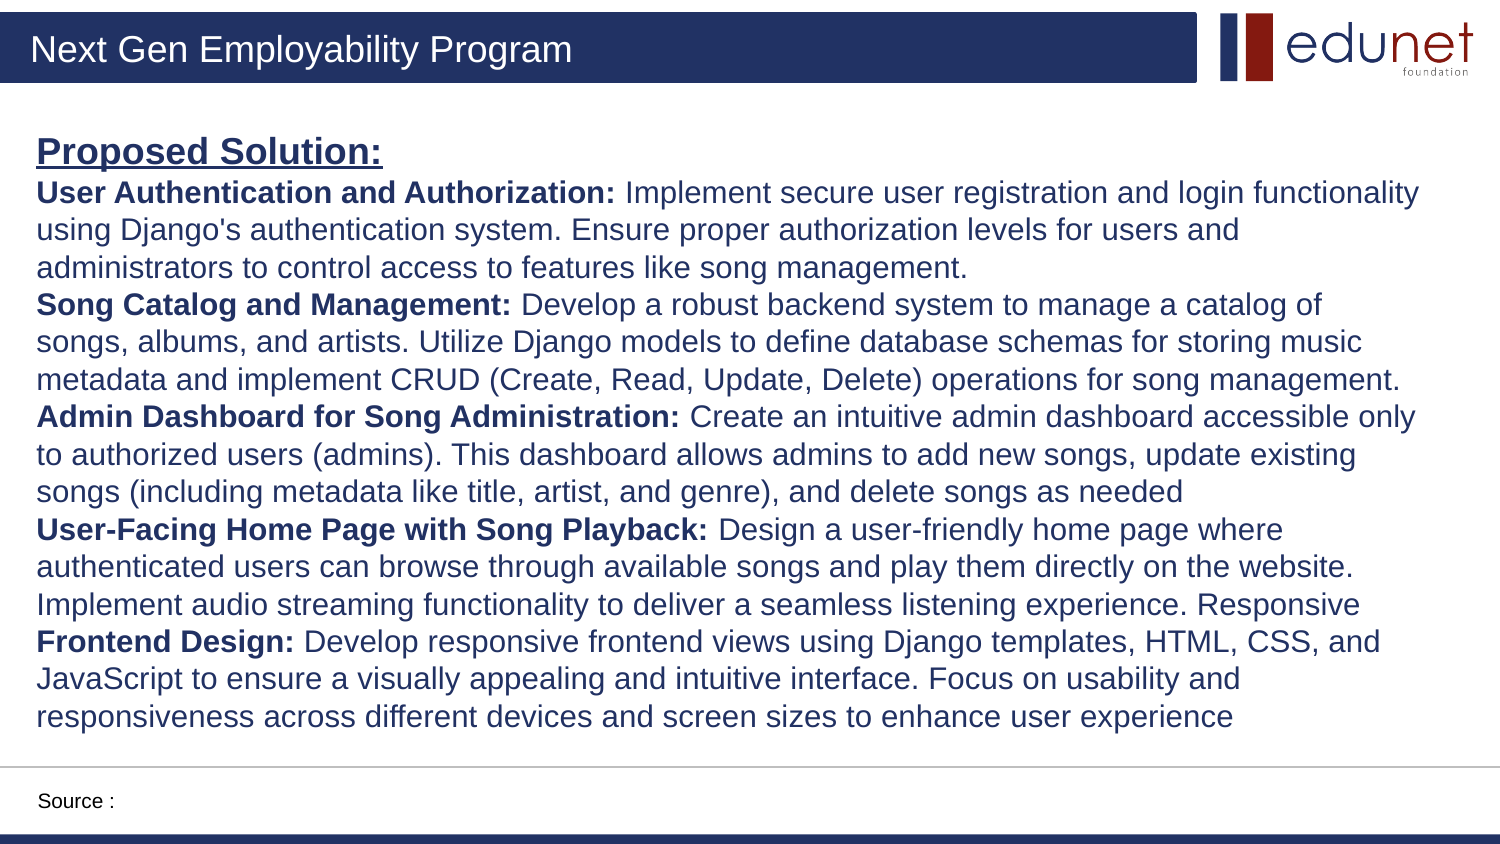

# Proposed Solution:
User Authentication and Authorization: Implement secure user registration and login functionality using Django's authentication system. Ensure proper authorization levels for users and administrators to control access to features like song management.
Song Catalog and Management: Develop a robust backend system to manage a catalog of songs, albums, and artists. Utilize Django models to define database schemas for storing music metadata and implement CRUD (Create, Read, Update, Delete) operations for song management.
Admin Dashboard for Song Administration: Create an intuitive admin dashboard accessible only to authorized users (admins). This dashboard allows admins to add new songs, update existing songs (including metadata like title, artist, and genre), and delete songs as needed
User-Facing Home Page with Song Playback: Design a user-friendly home page where authenticated users can browse through available songs and play them directly on the website. Implement audio streaming functionality to deliver a seamless listening experience. Responsive Frontend Design: Develop responsive frontend views using Django templates, HTML, CSS, and JavaScript to ensure a visually appealing and intuitive interface. Focus on usability and responsiveness across different devices and screen sizes to enhance user experience
Source :